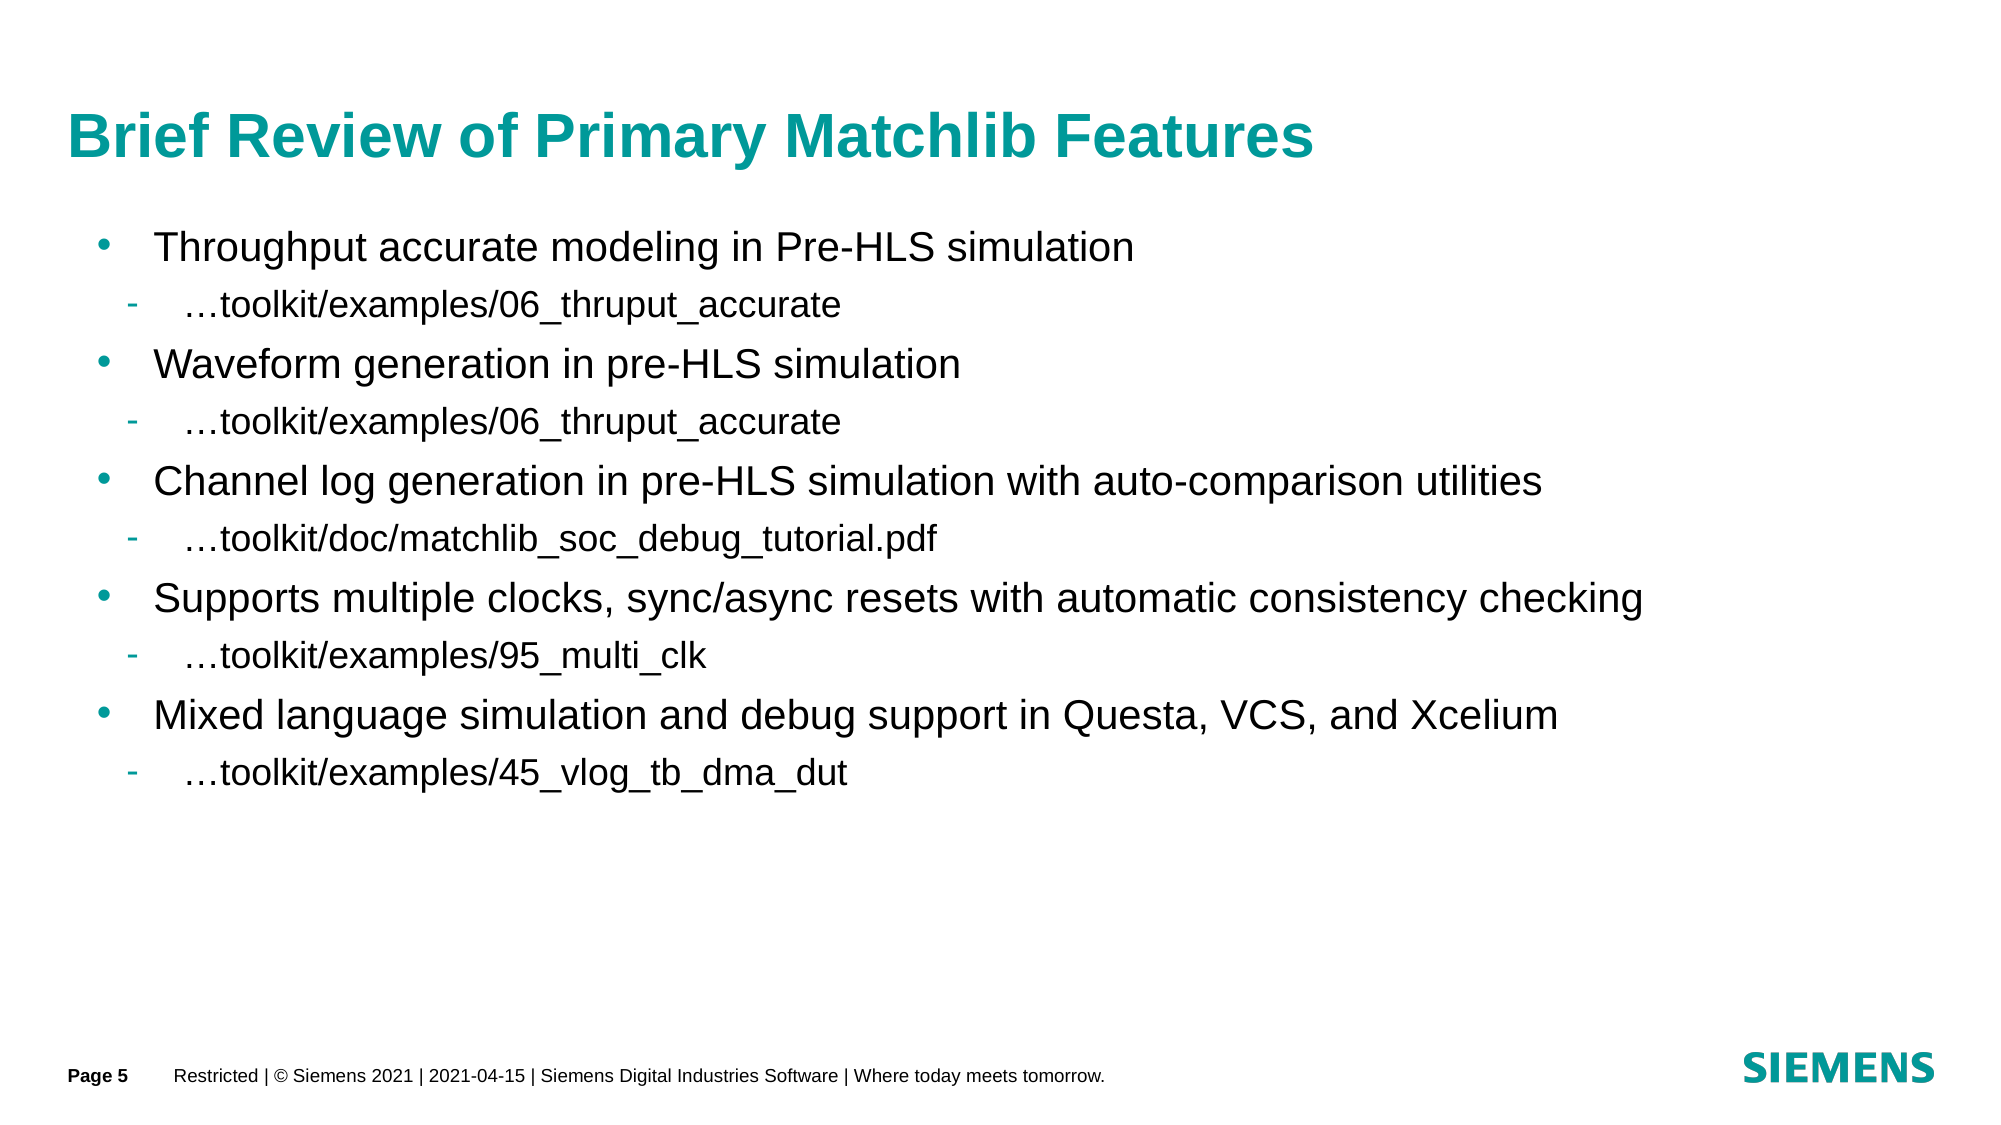

# Brief Review of Primary Matchlib Features
Throughput accurate modeling in Pre-HLS simulation
…toolkit/examples/06_thruput_accurate
Waveform generation in pre-HLS simulation
…toolkit/examples/06_thruput_accurate
Channel log generation in pre-HLS simulation with auto-comparison utilities
…toolkit/doc/matchlib_soc_debug_tutorial.pdf
Supports multiple clocks, sync/async resets with automatic consistency checking
…toolkit/examples/95_multi_clk
Mixed language simulation and debug support in Questa, VCS, and Xcelium
…toolkit/examples/45_vlog_tb_dma_dut

Page 5
Restricted | © Siemens 2021 | 2021-04-15 | Siemens Digital Industries Software | Where today meets tomorrow.